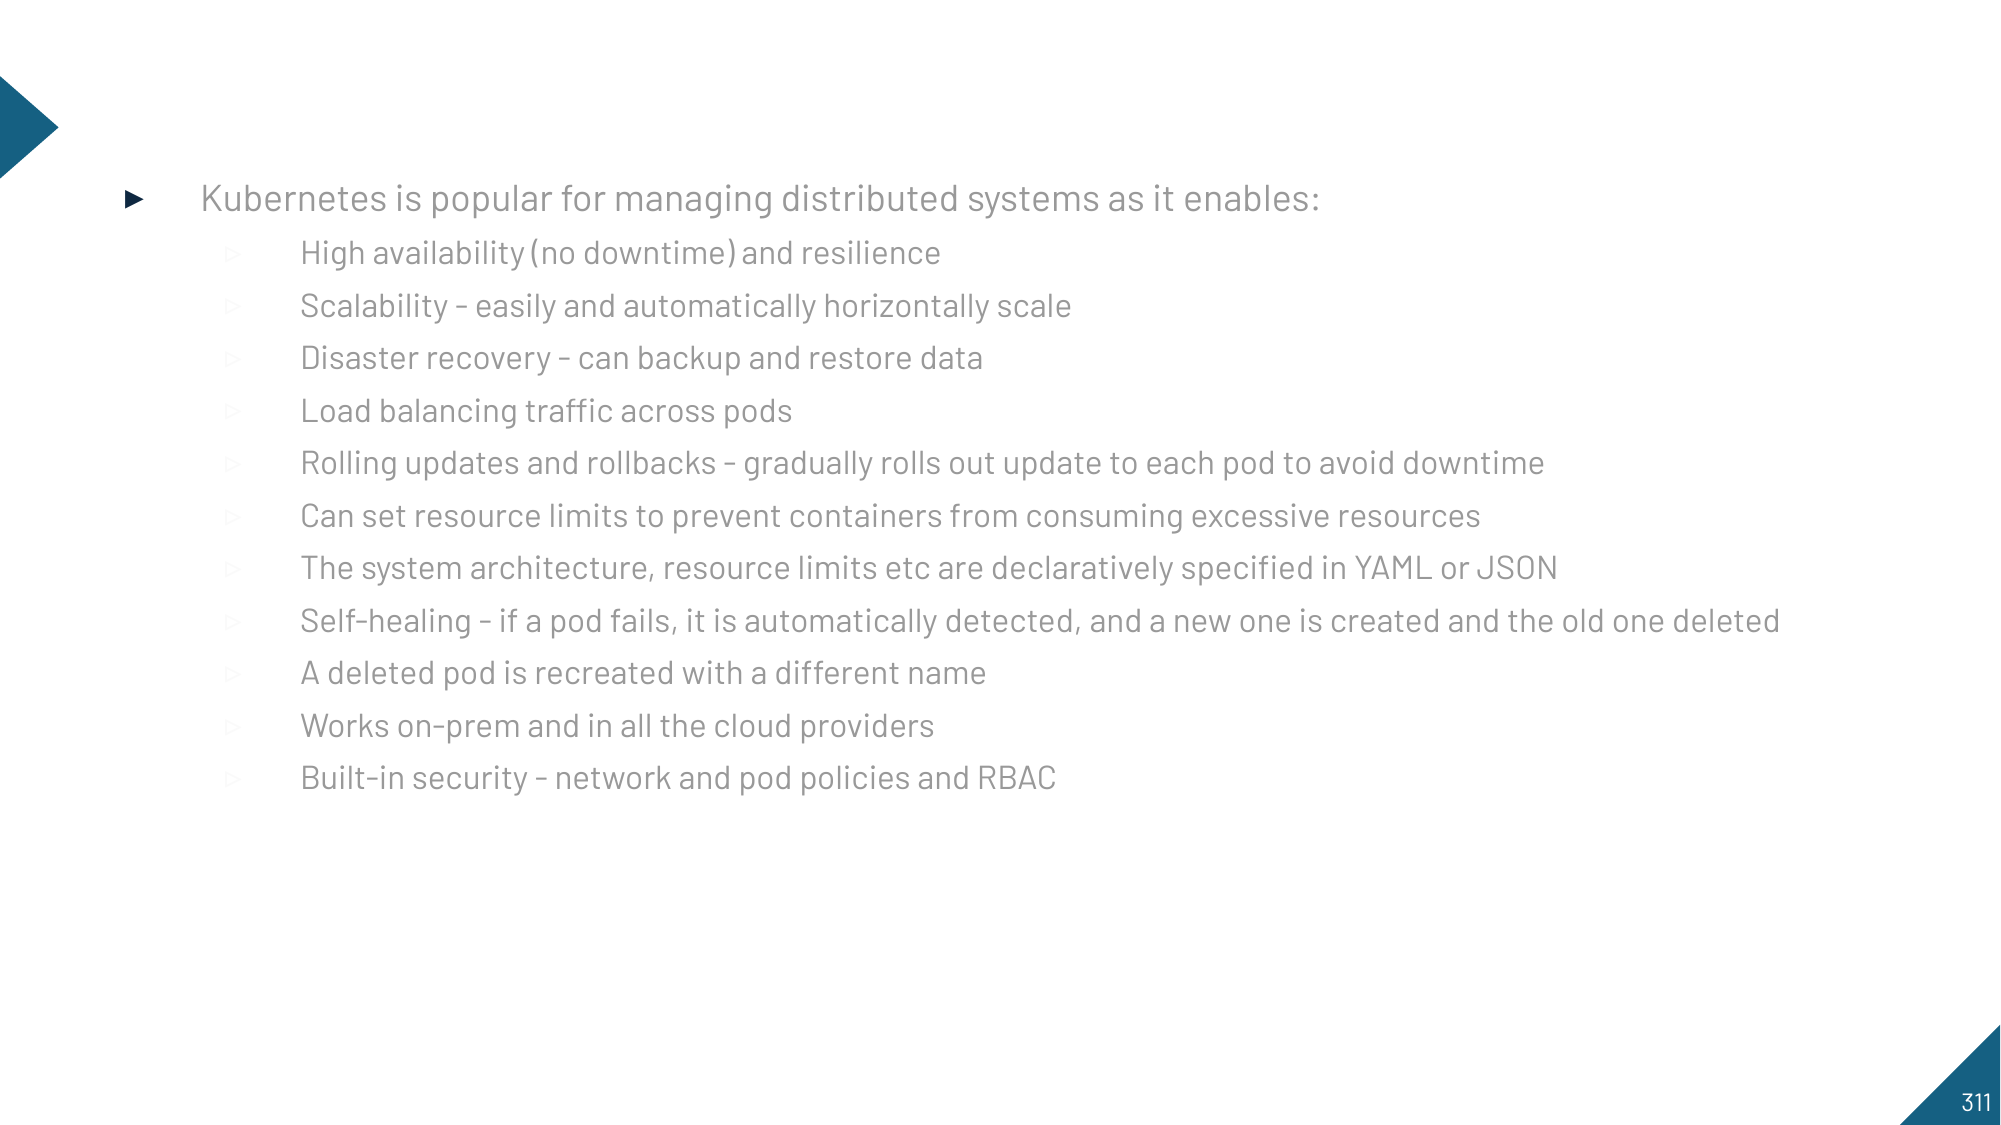

#
Kubernetes is popular for managing distributed systems as it enables:
High availability (no downtime) and resilience
Scalability - easily and automatically horizontally scale
Disaster recovery - can backup and restore data
Load balancing traffic across pods
Rolling updates and rollbacks - gradually rolls out update to each pod to avoid downtime
Can set resource limits to prevent containers from consuming excessive resources
The system architecture, resource limits etc are declaratively specified in YAML or JSON
Self-healing - if a pod fails, it is automatically detected, and a new one is created and the old one deleted
A deleted pod is recreated with a different name
Works on-prem and in all the cloud providers
Built-in security - network and pod policies and RBAC

311